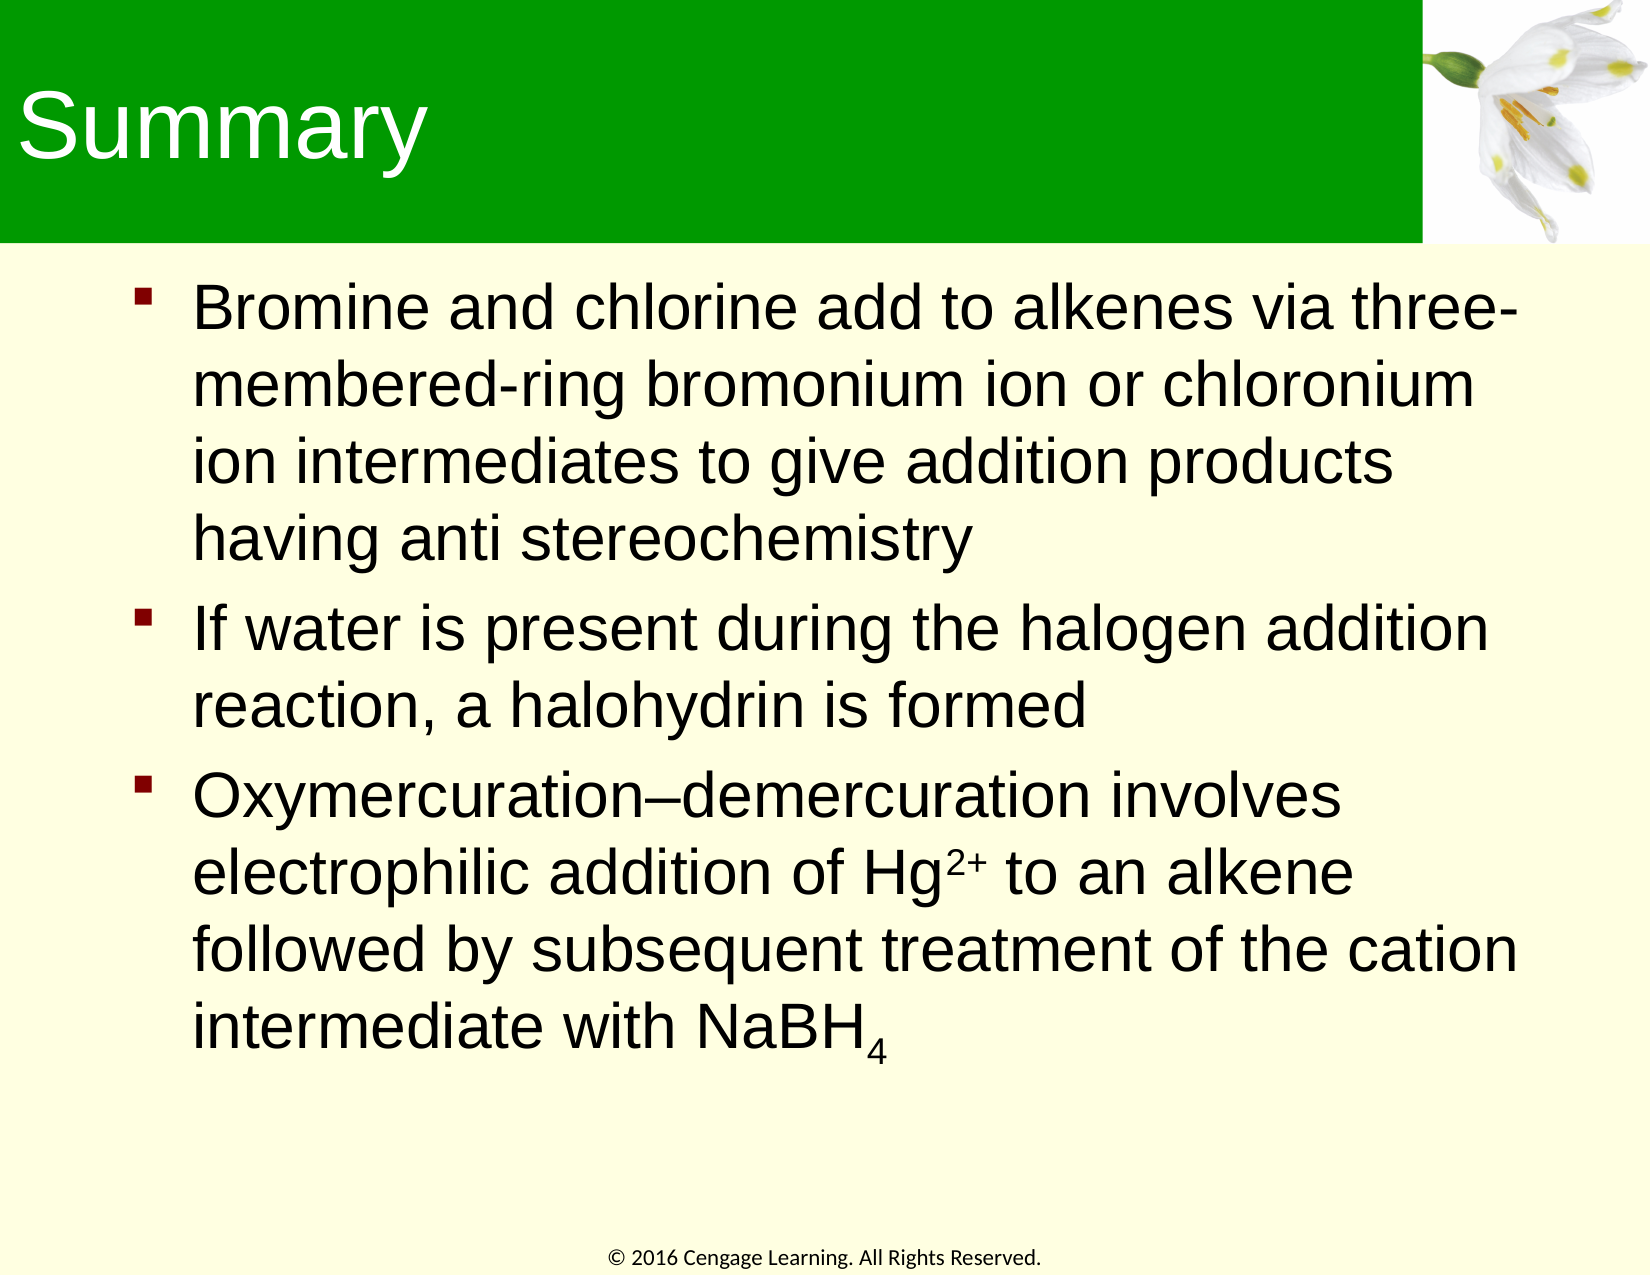

# Summary
Bromine and chlorine add to alkenes via three-membered-ring bromonium ion or chloronium ion intermediates to give addition products having anti stereochemistry
If water is present during the halogen addition reaction, a halohydrin is formed
Oxymercuration–demercuration involves electrophilic addition of Hg2+ to an alkene followed by subsequent treatment of the cation intermediate with NaBH4